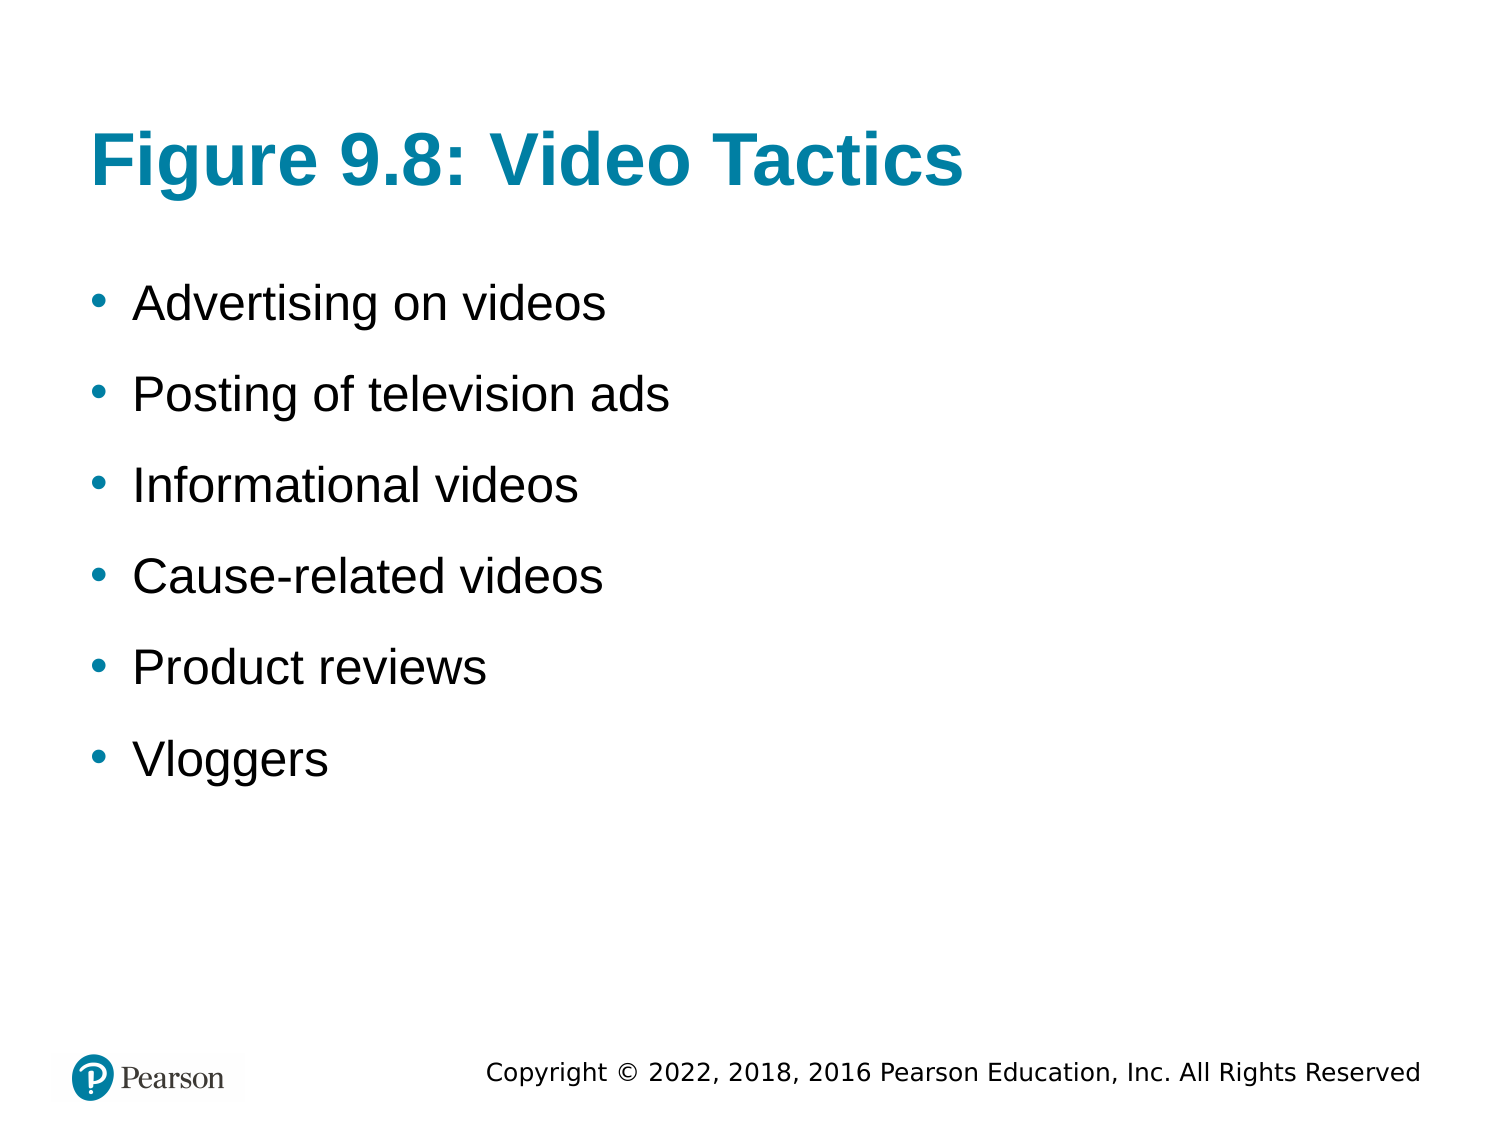

# Figure 9.8: Video Tactics
Advertising on videos
Posting of television ads
Informational videos
Cause-related videos
Product reviews
Vloggers